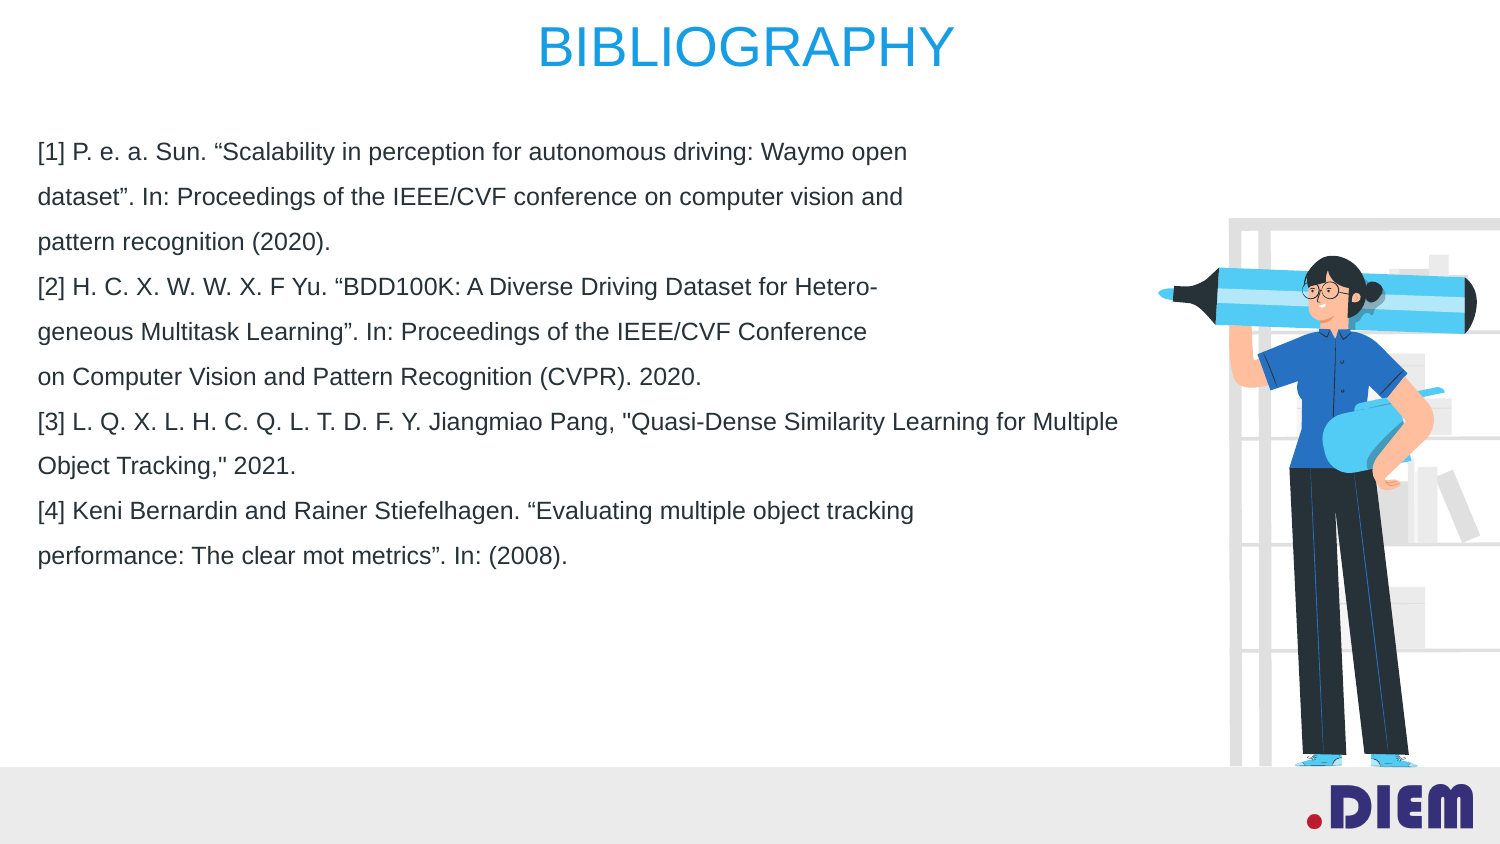

# BIBLIOGRAPHY
[1] P. e. a. Sun. “Scalability in perception for autonomous driving: Waymo open
dataset”. In: Proceedings of the IEEE/CVF conference on computer vision and
pattern recognition (2020).
[2] H. C. X. W. W. X. F Yu. “BDD100K: A Diverse Driving Dataset for Hetero-
geneous Multitask Learning”. In: Proceedings of the IEEE/CVF Conference
on Computer Vision and Pattern Recognition (CVPR). 2020.
[3] L. Q. X. L. H. C. Q. L. T. D. F. Y. Jiangmiao Pang, "Quasi-Dense Similarity Learning for Multiple Object Tracking," 2021.
[4] Keni Bernardin and Rainer Stiefelhagen. “Evaluating multiple object tracking
performance: The clear mot metrics”. In: (2008).